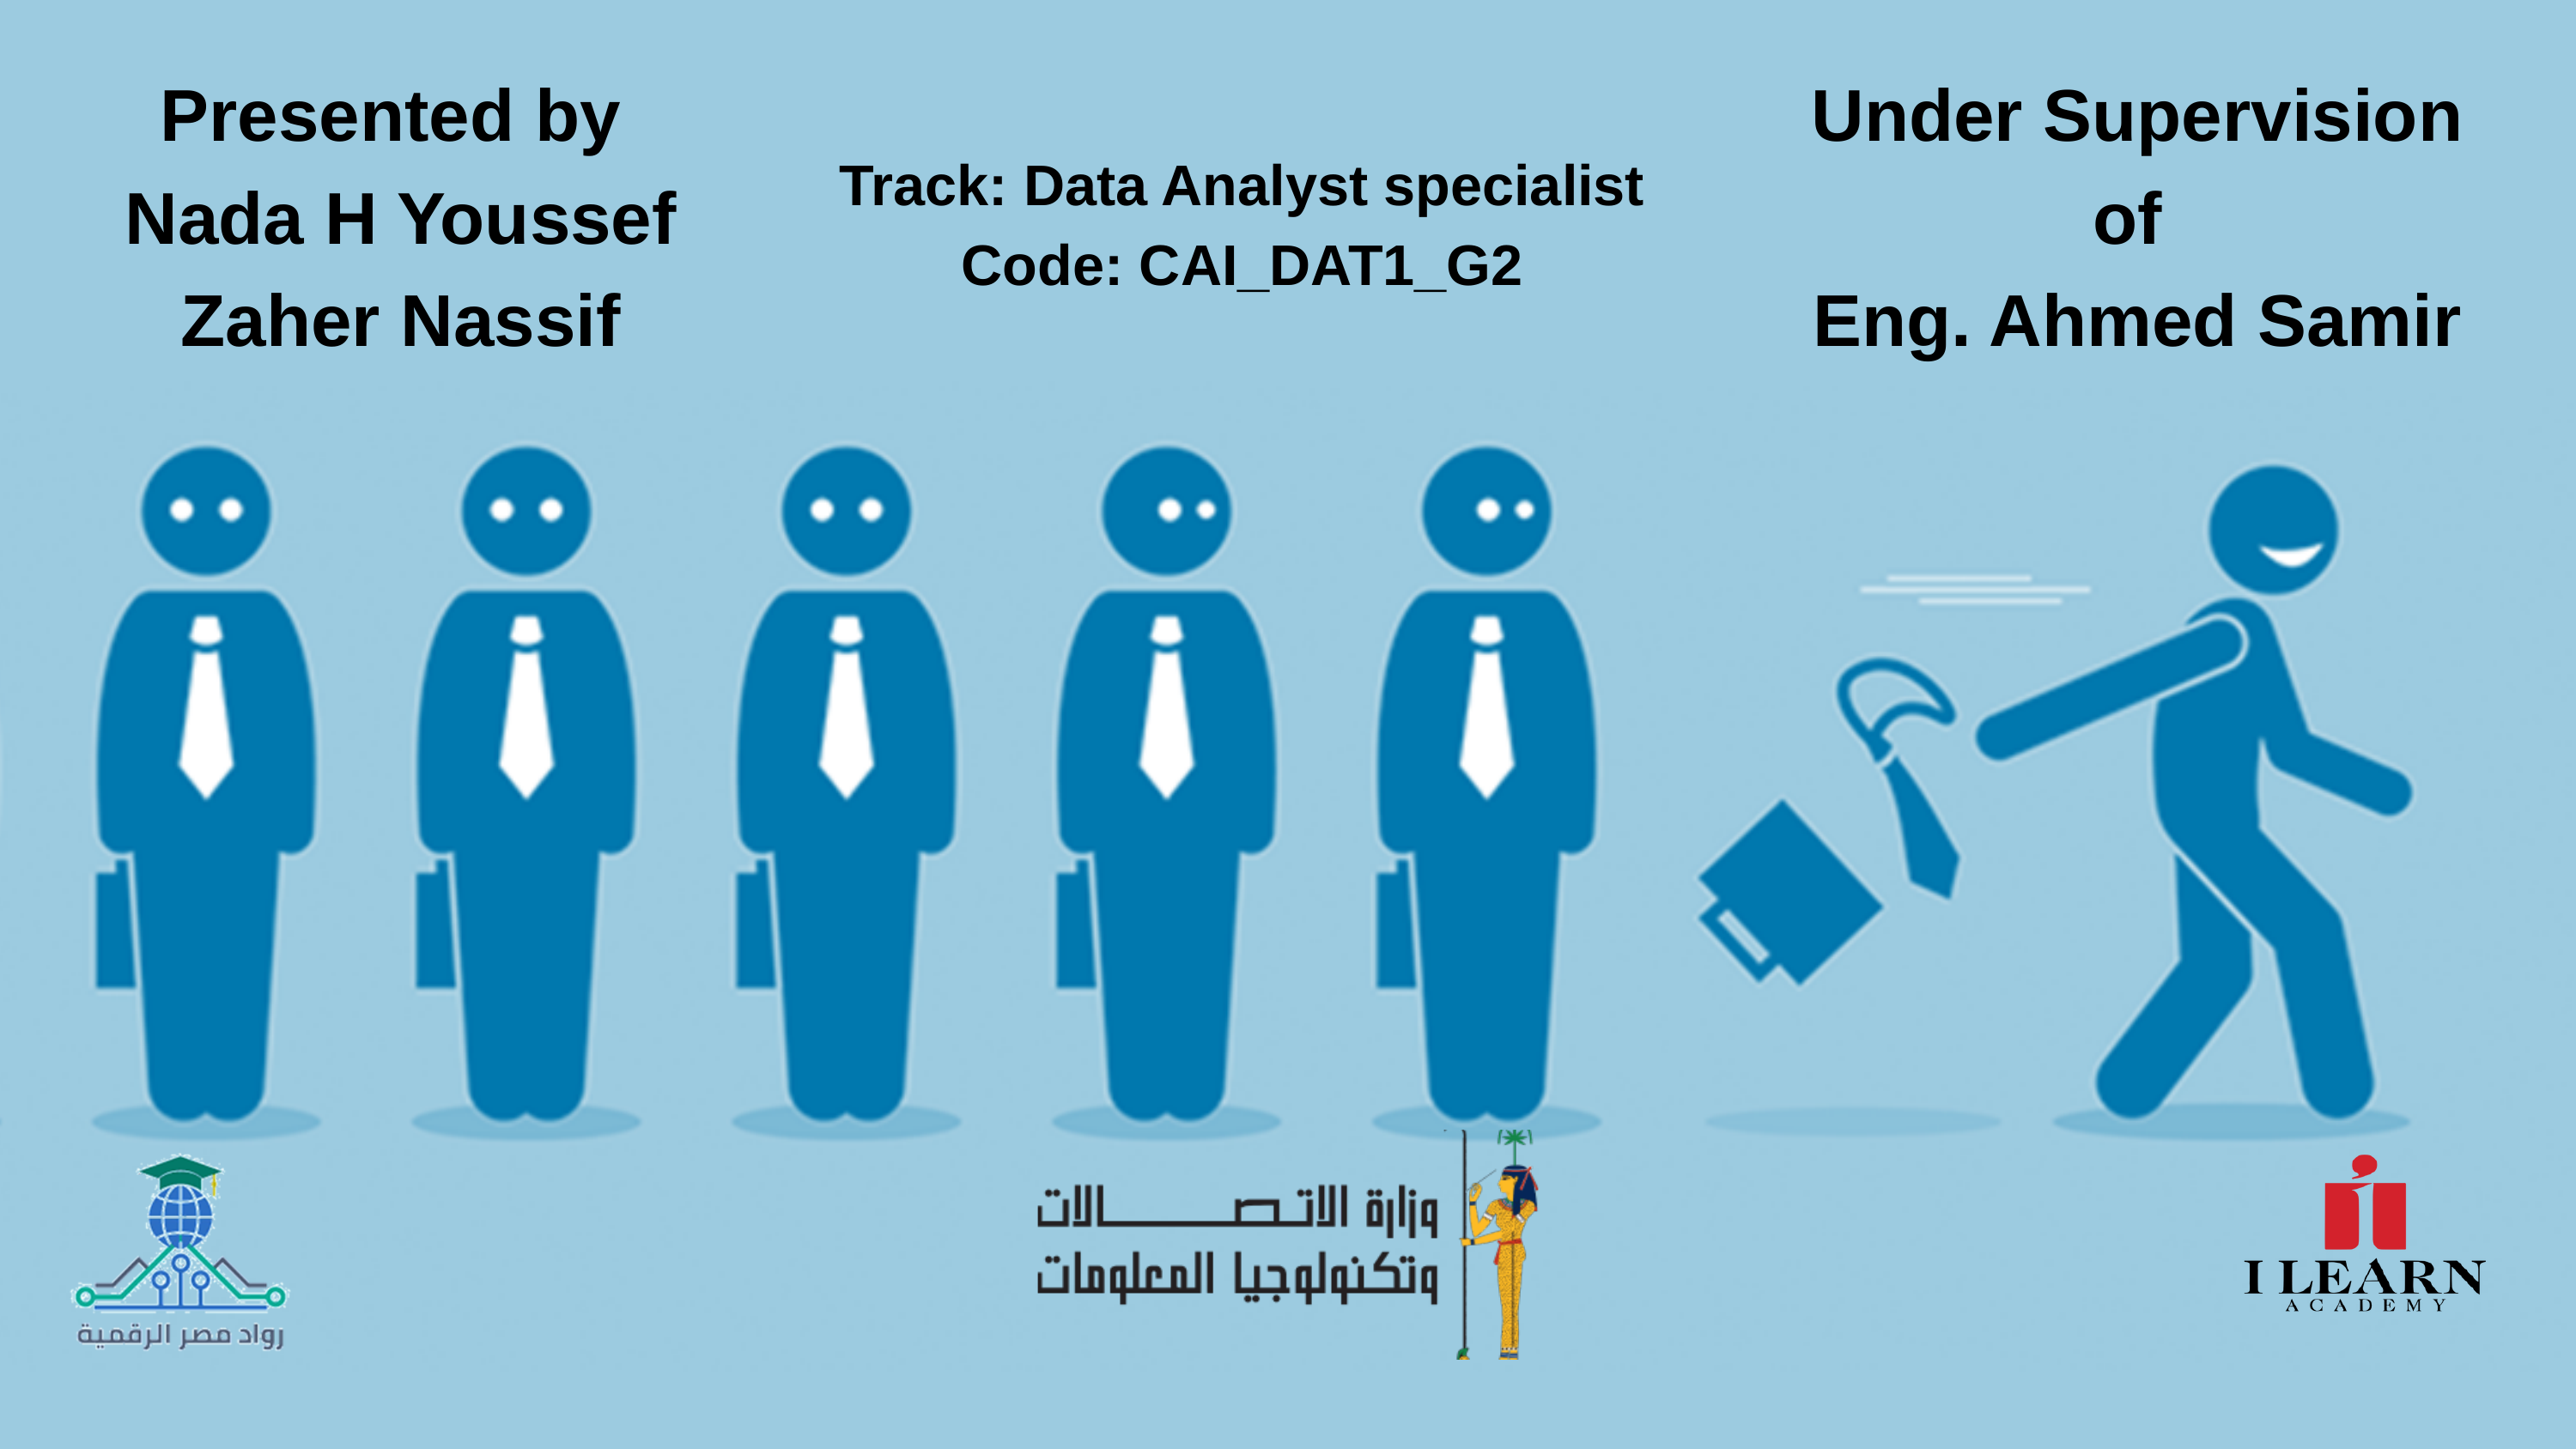

Presented by
Nada H Youssef
Zaher Nassif
Under Supervision
of
Eng. Ahmed Samir
Track: Data Analyst specialist
Code: CAI_DAT1_G2